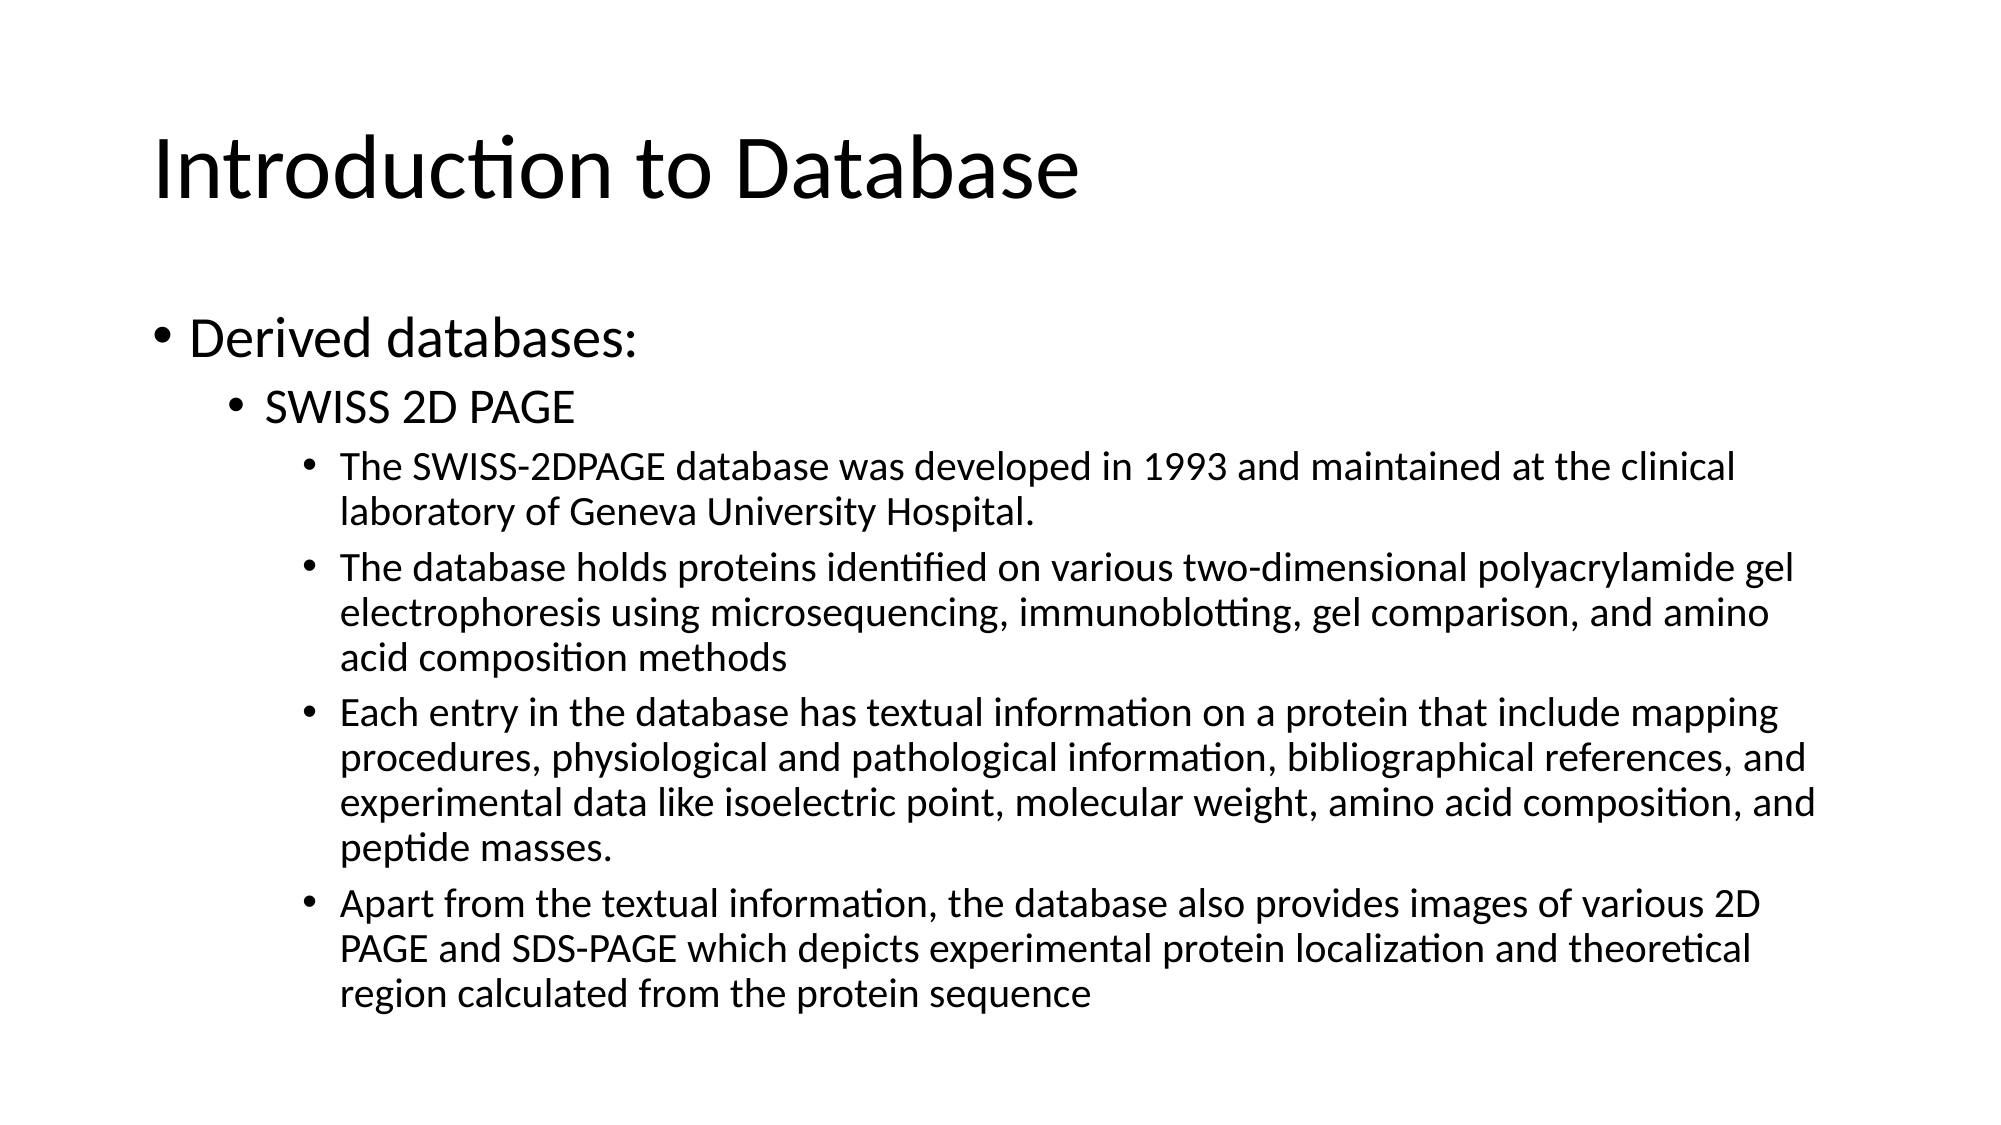

# Introduction to Database
Derived databases:
SWISS 2D PAGE
The SWISS-2DPAGE database was developed in 1993 and maintained at the clinical laboratory of Geneva University Hospital.
The database holds proteins identified on various two-dimensional polyacrylamide gel electrophoresis using microsequencing, immunoblotting, gel comparison, and amino acid composition methods
Each entry in the database has textual information on a protein that include mapping procedures, physiological and pathological information, bibliographical references, and experimental data like isoelectric point, molecular weight, amino acid composition, and peptide masses.
Apart from the textual information, the database also provides images of various 2D PAGE and SDS-PAGE which depicts experimental protein localization and theoretical region calculated from the protein sequence